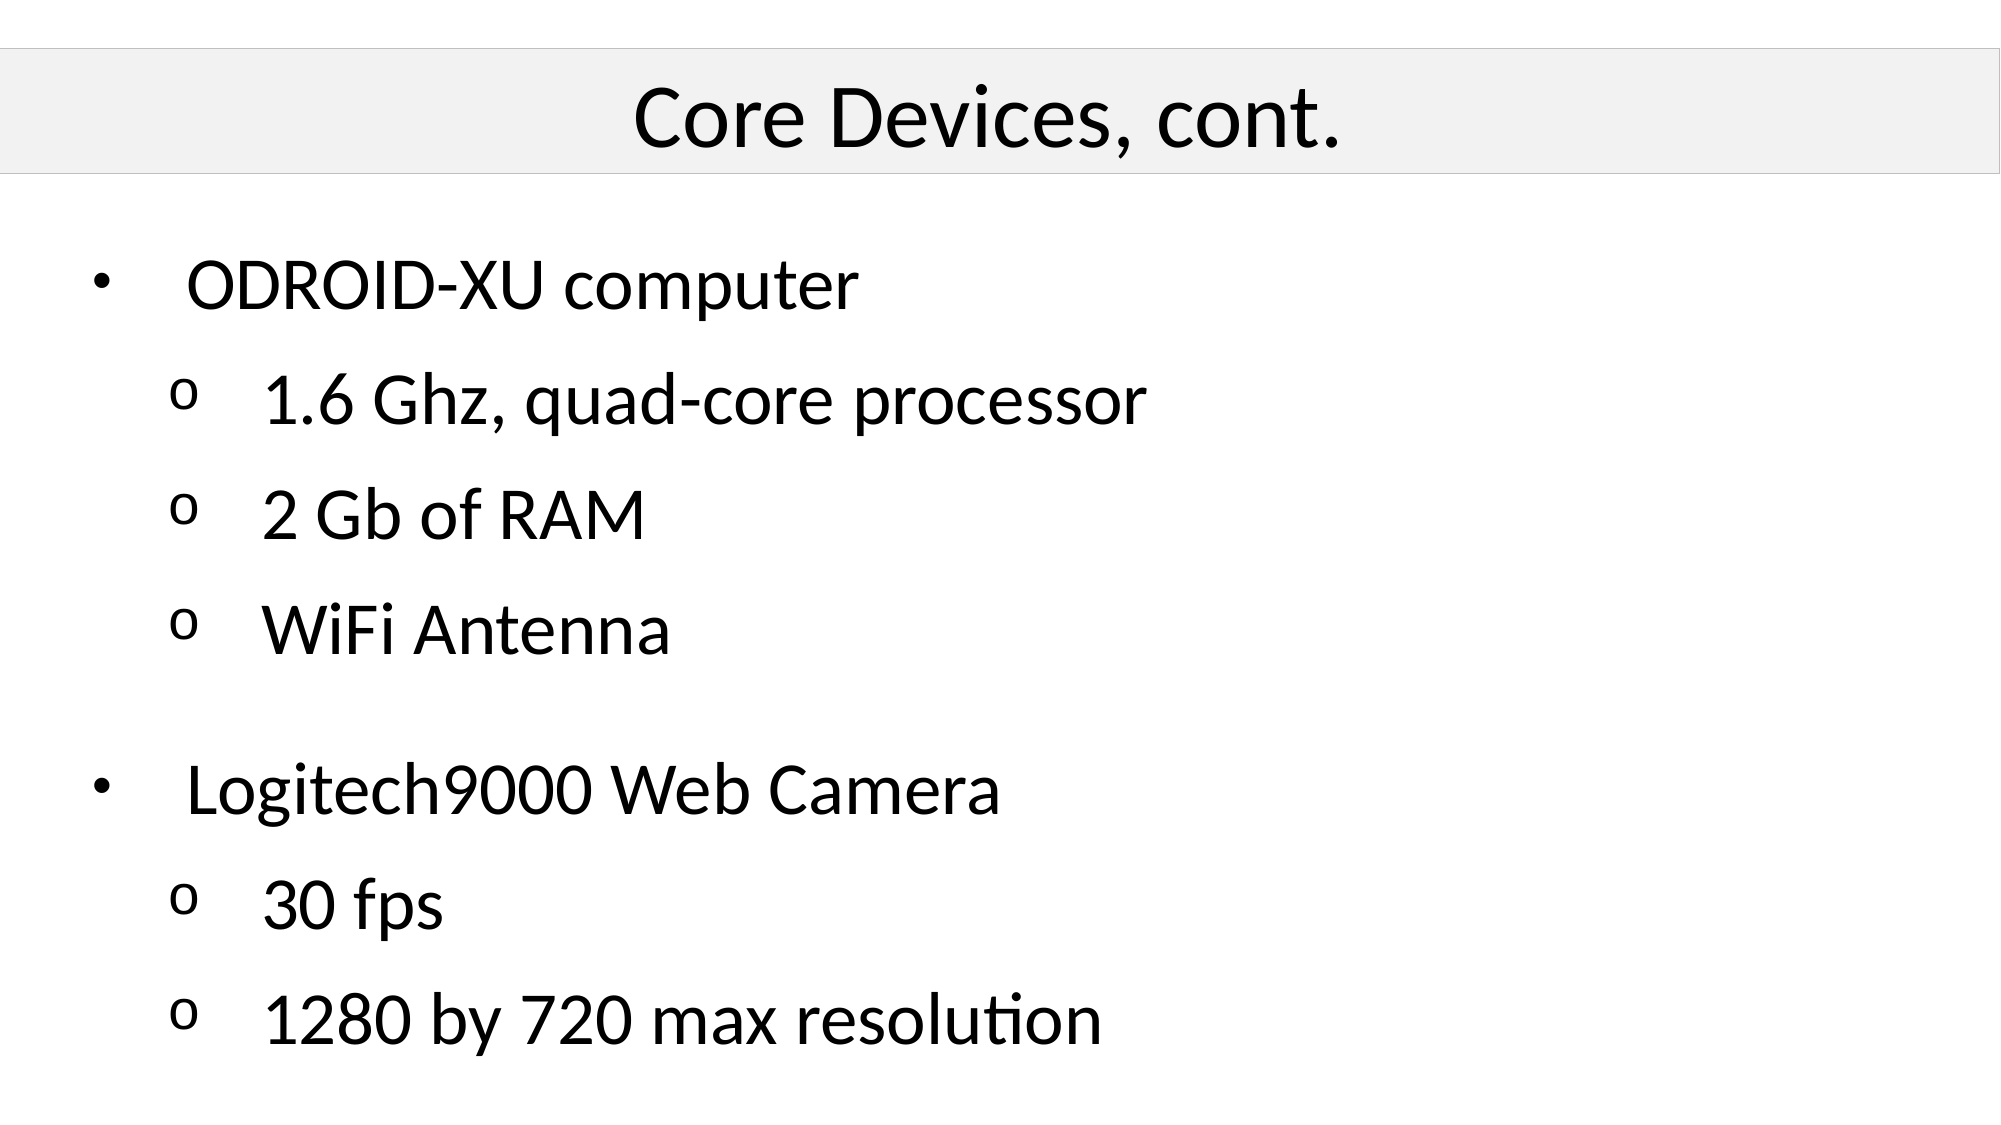

Core Devices, cont.
ODROID-XU computer
1.6 Ghz, quad-core processor
2 Gb of RAM
WiFi Antenna

Logitech9000 Web Camera
30 fps
1280 by 720 max resolution